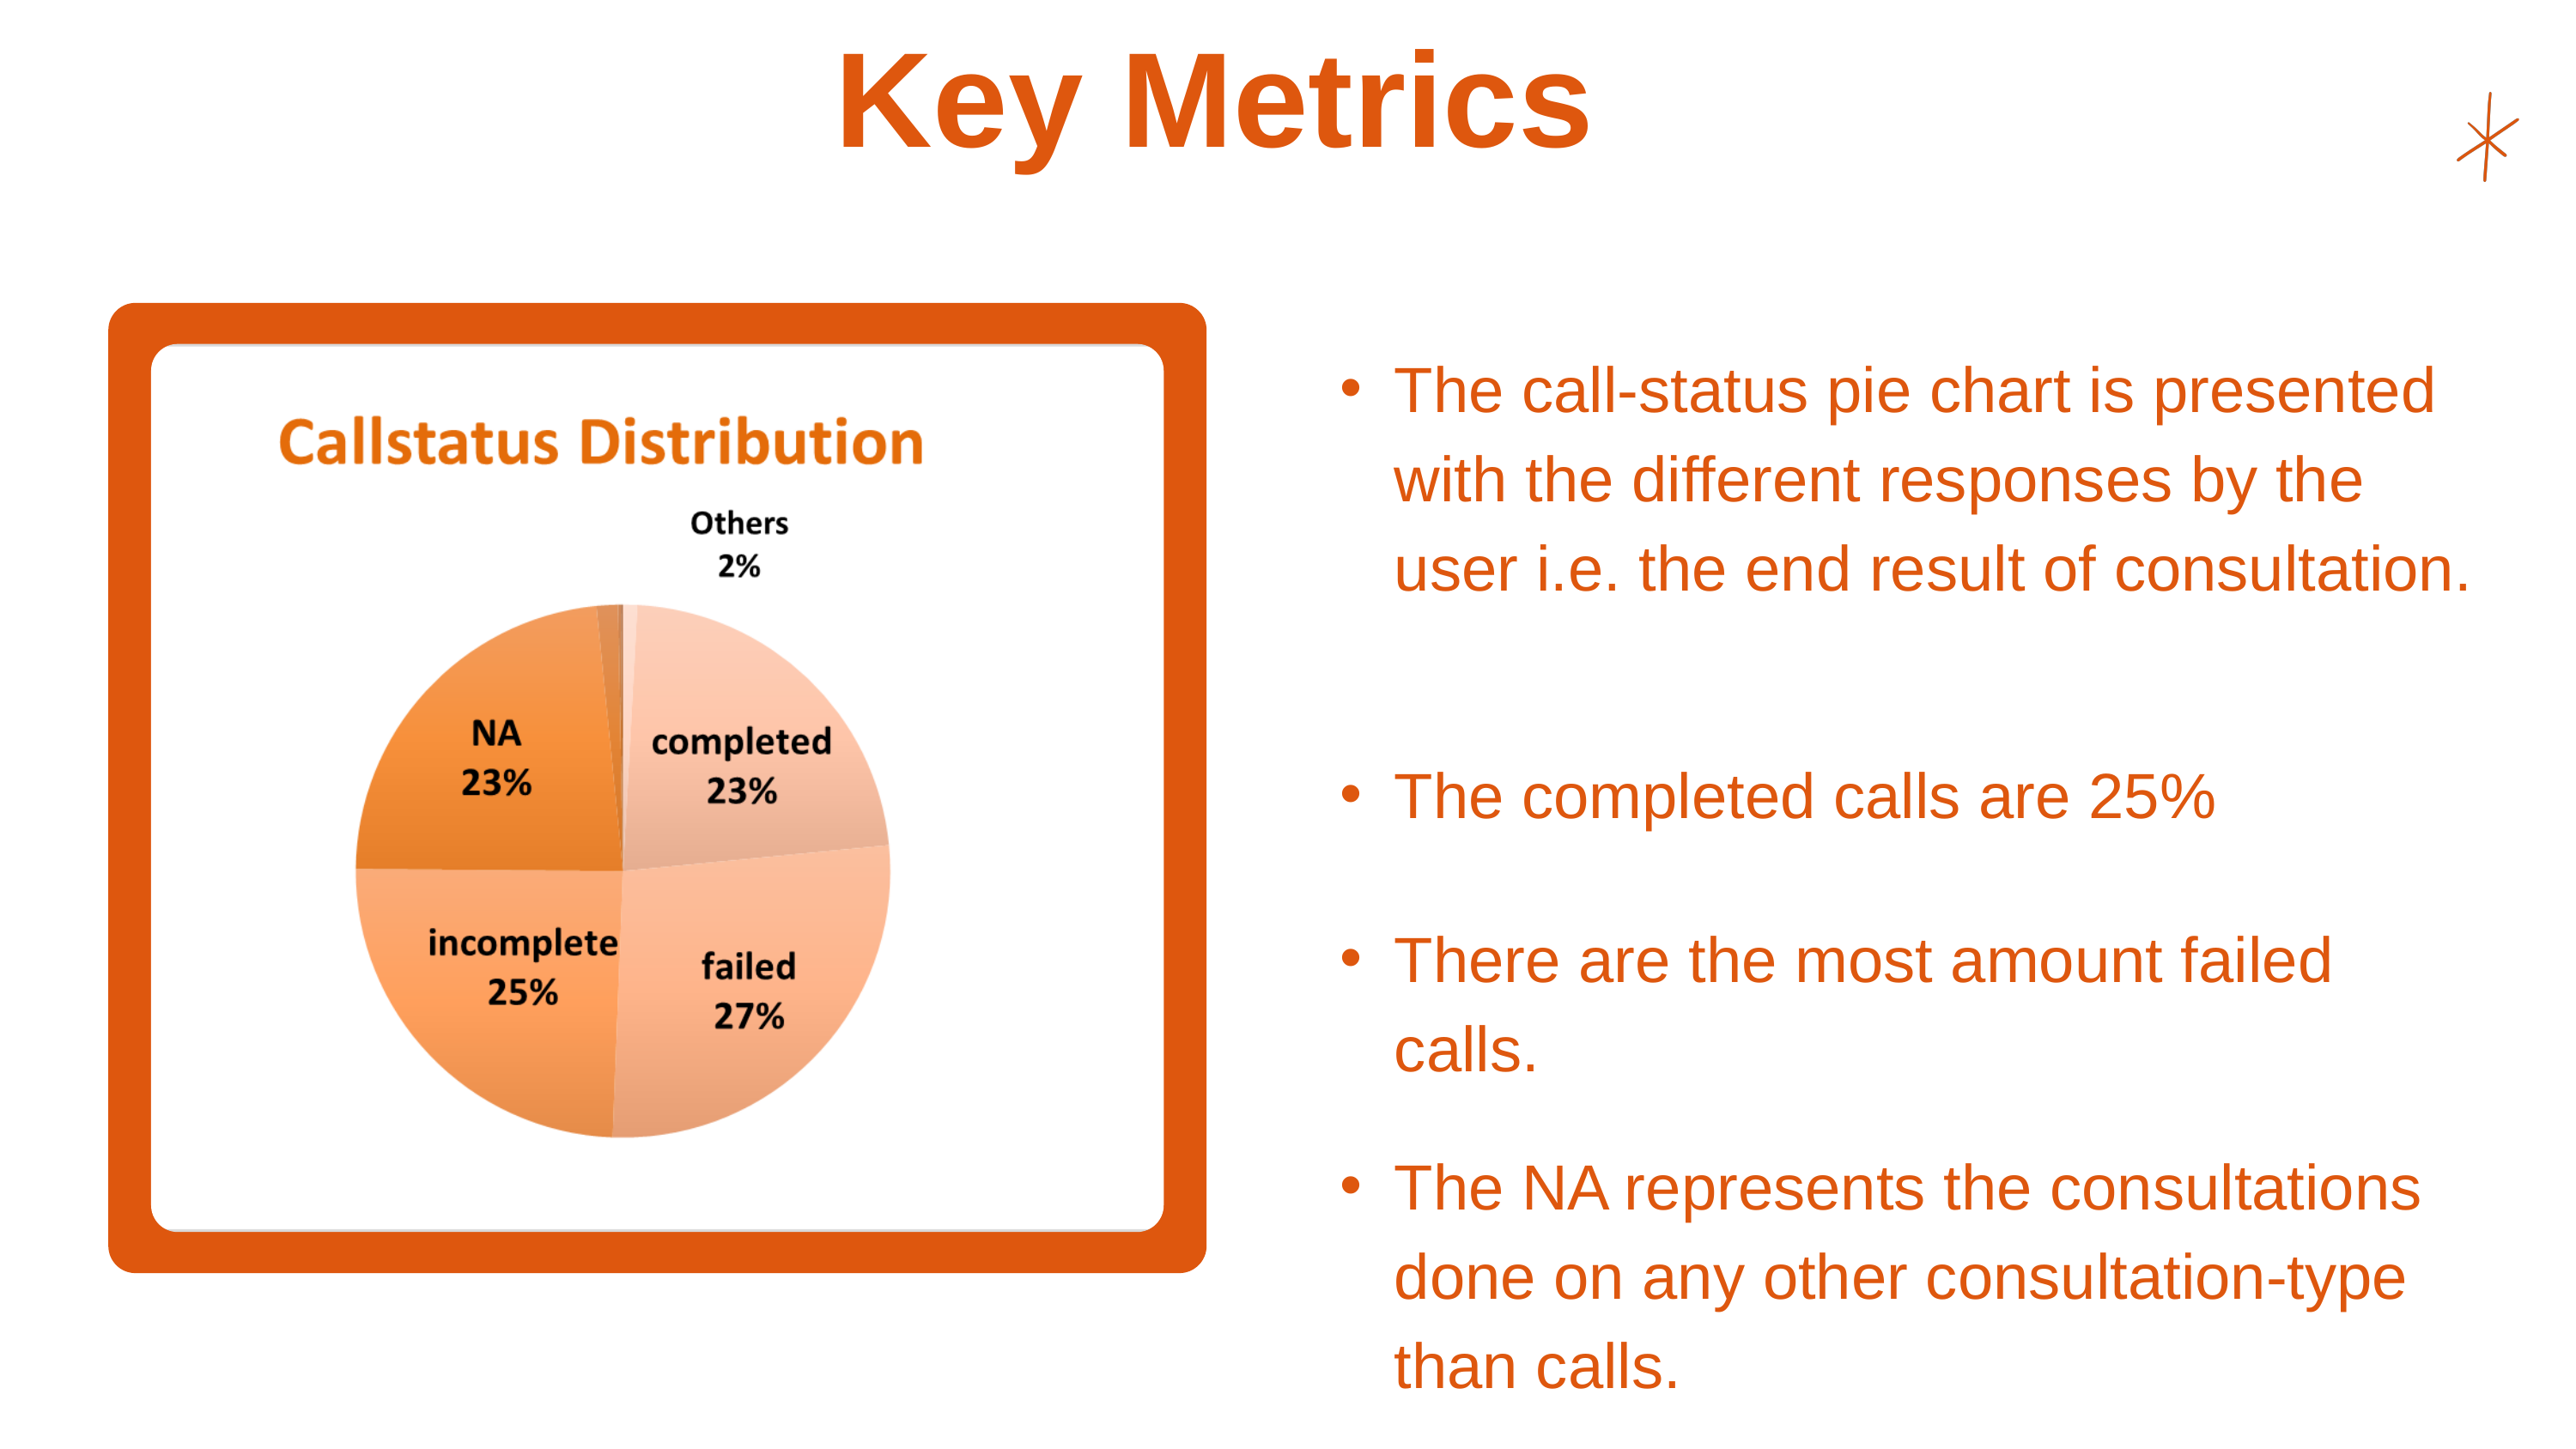

Key Metrics

The call-status pie chart is presented with the different responses by the user i.e. the end result of consultation.

The completed calls are 25%
There are the most amount failed calls.
The NA represents the consultations done on any other consultation-type than calls.